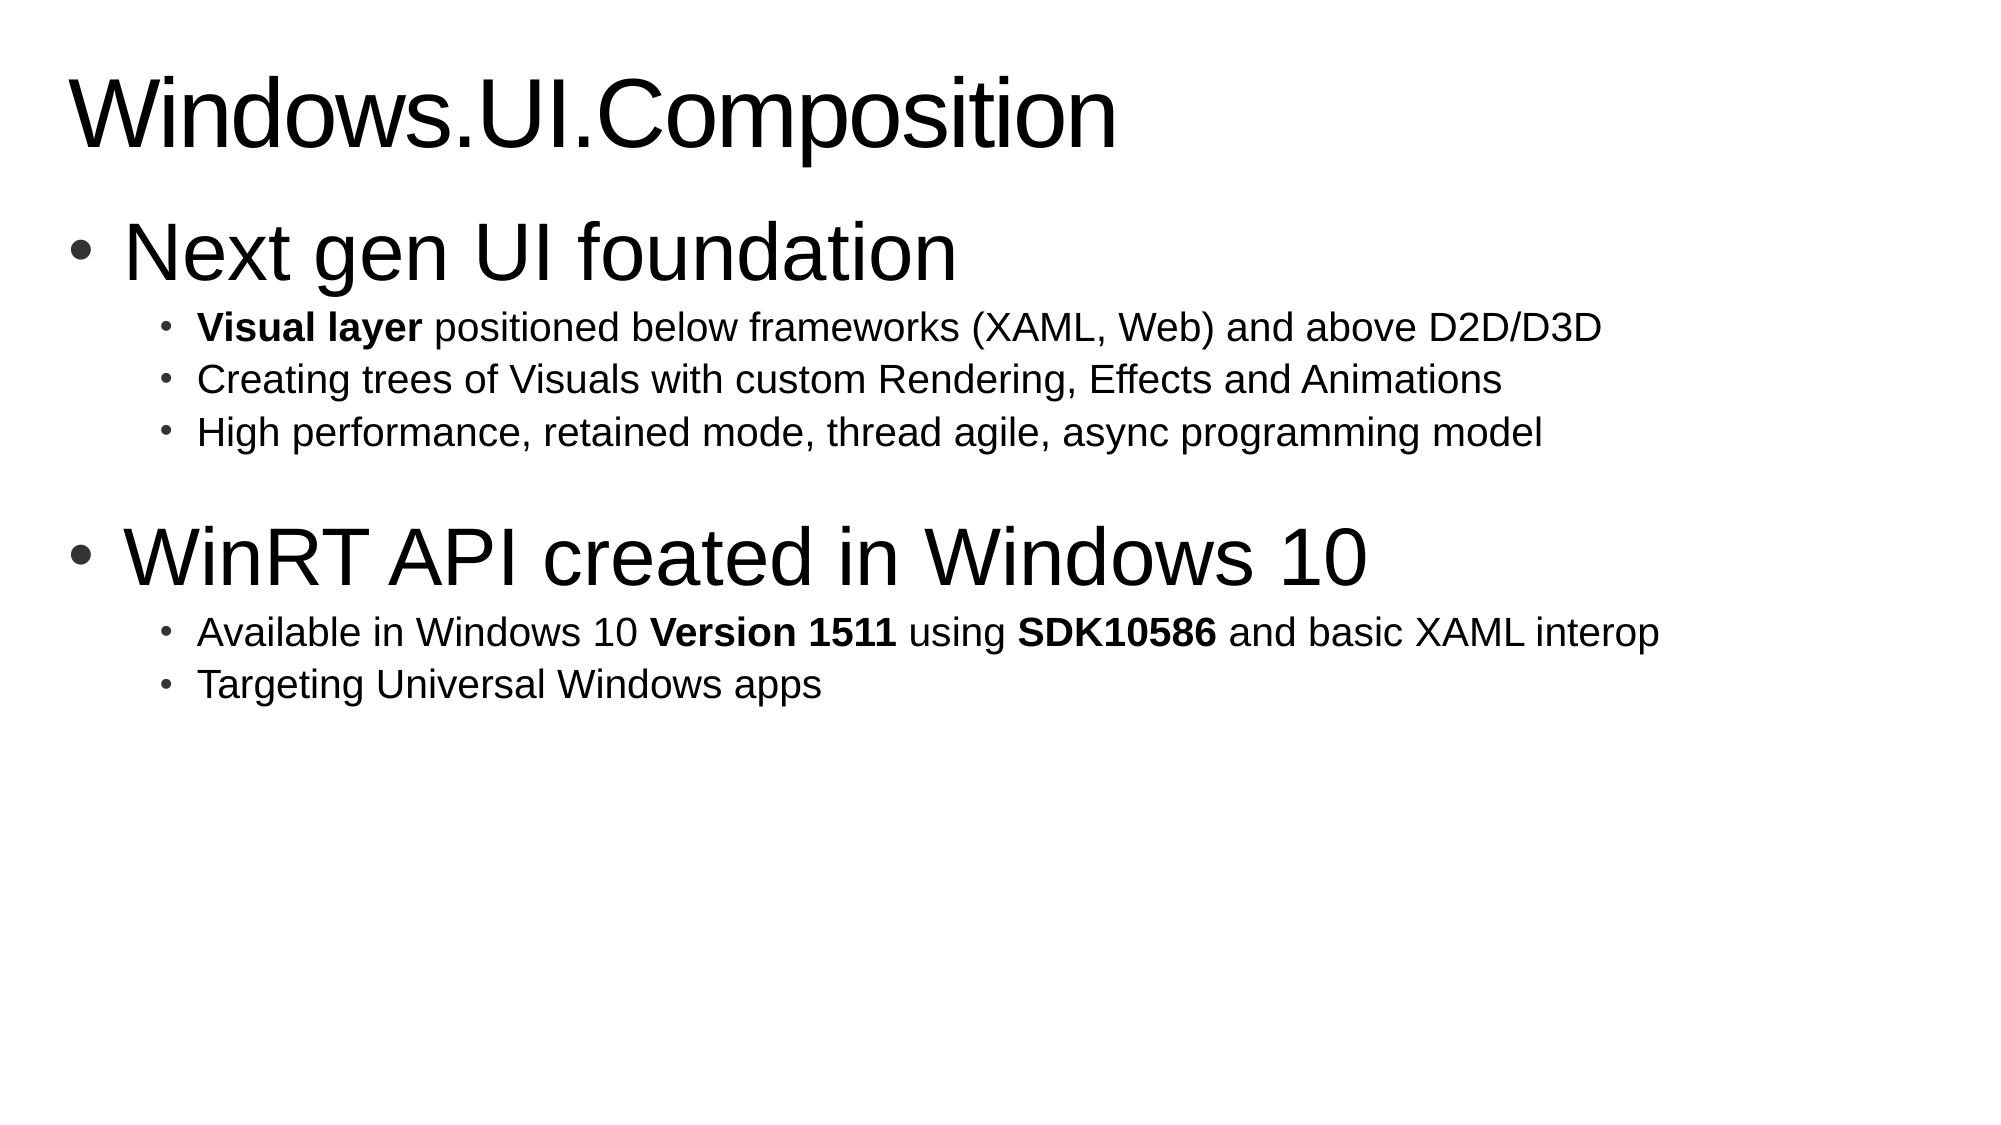

# Windows.UI.Composition
Next gen UI foundation
Visual layer positioned below frameworks (XAML, Web) and above D2D/D3D
Creating trees of Visuals with custom Rendering, Effects and Animations
High performance, retained mode, thread agile, async programming model
WinRT API created in Windows 10
Available in Windows 10 Version 1511 using SDK10586 and basic XAML interop
Targeting Universal Windows apps